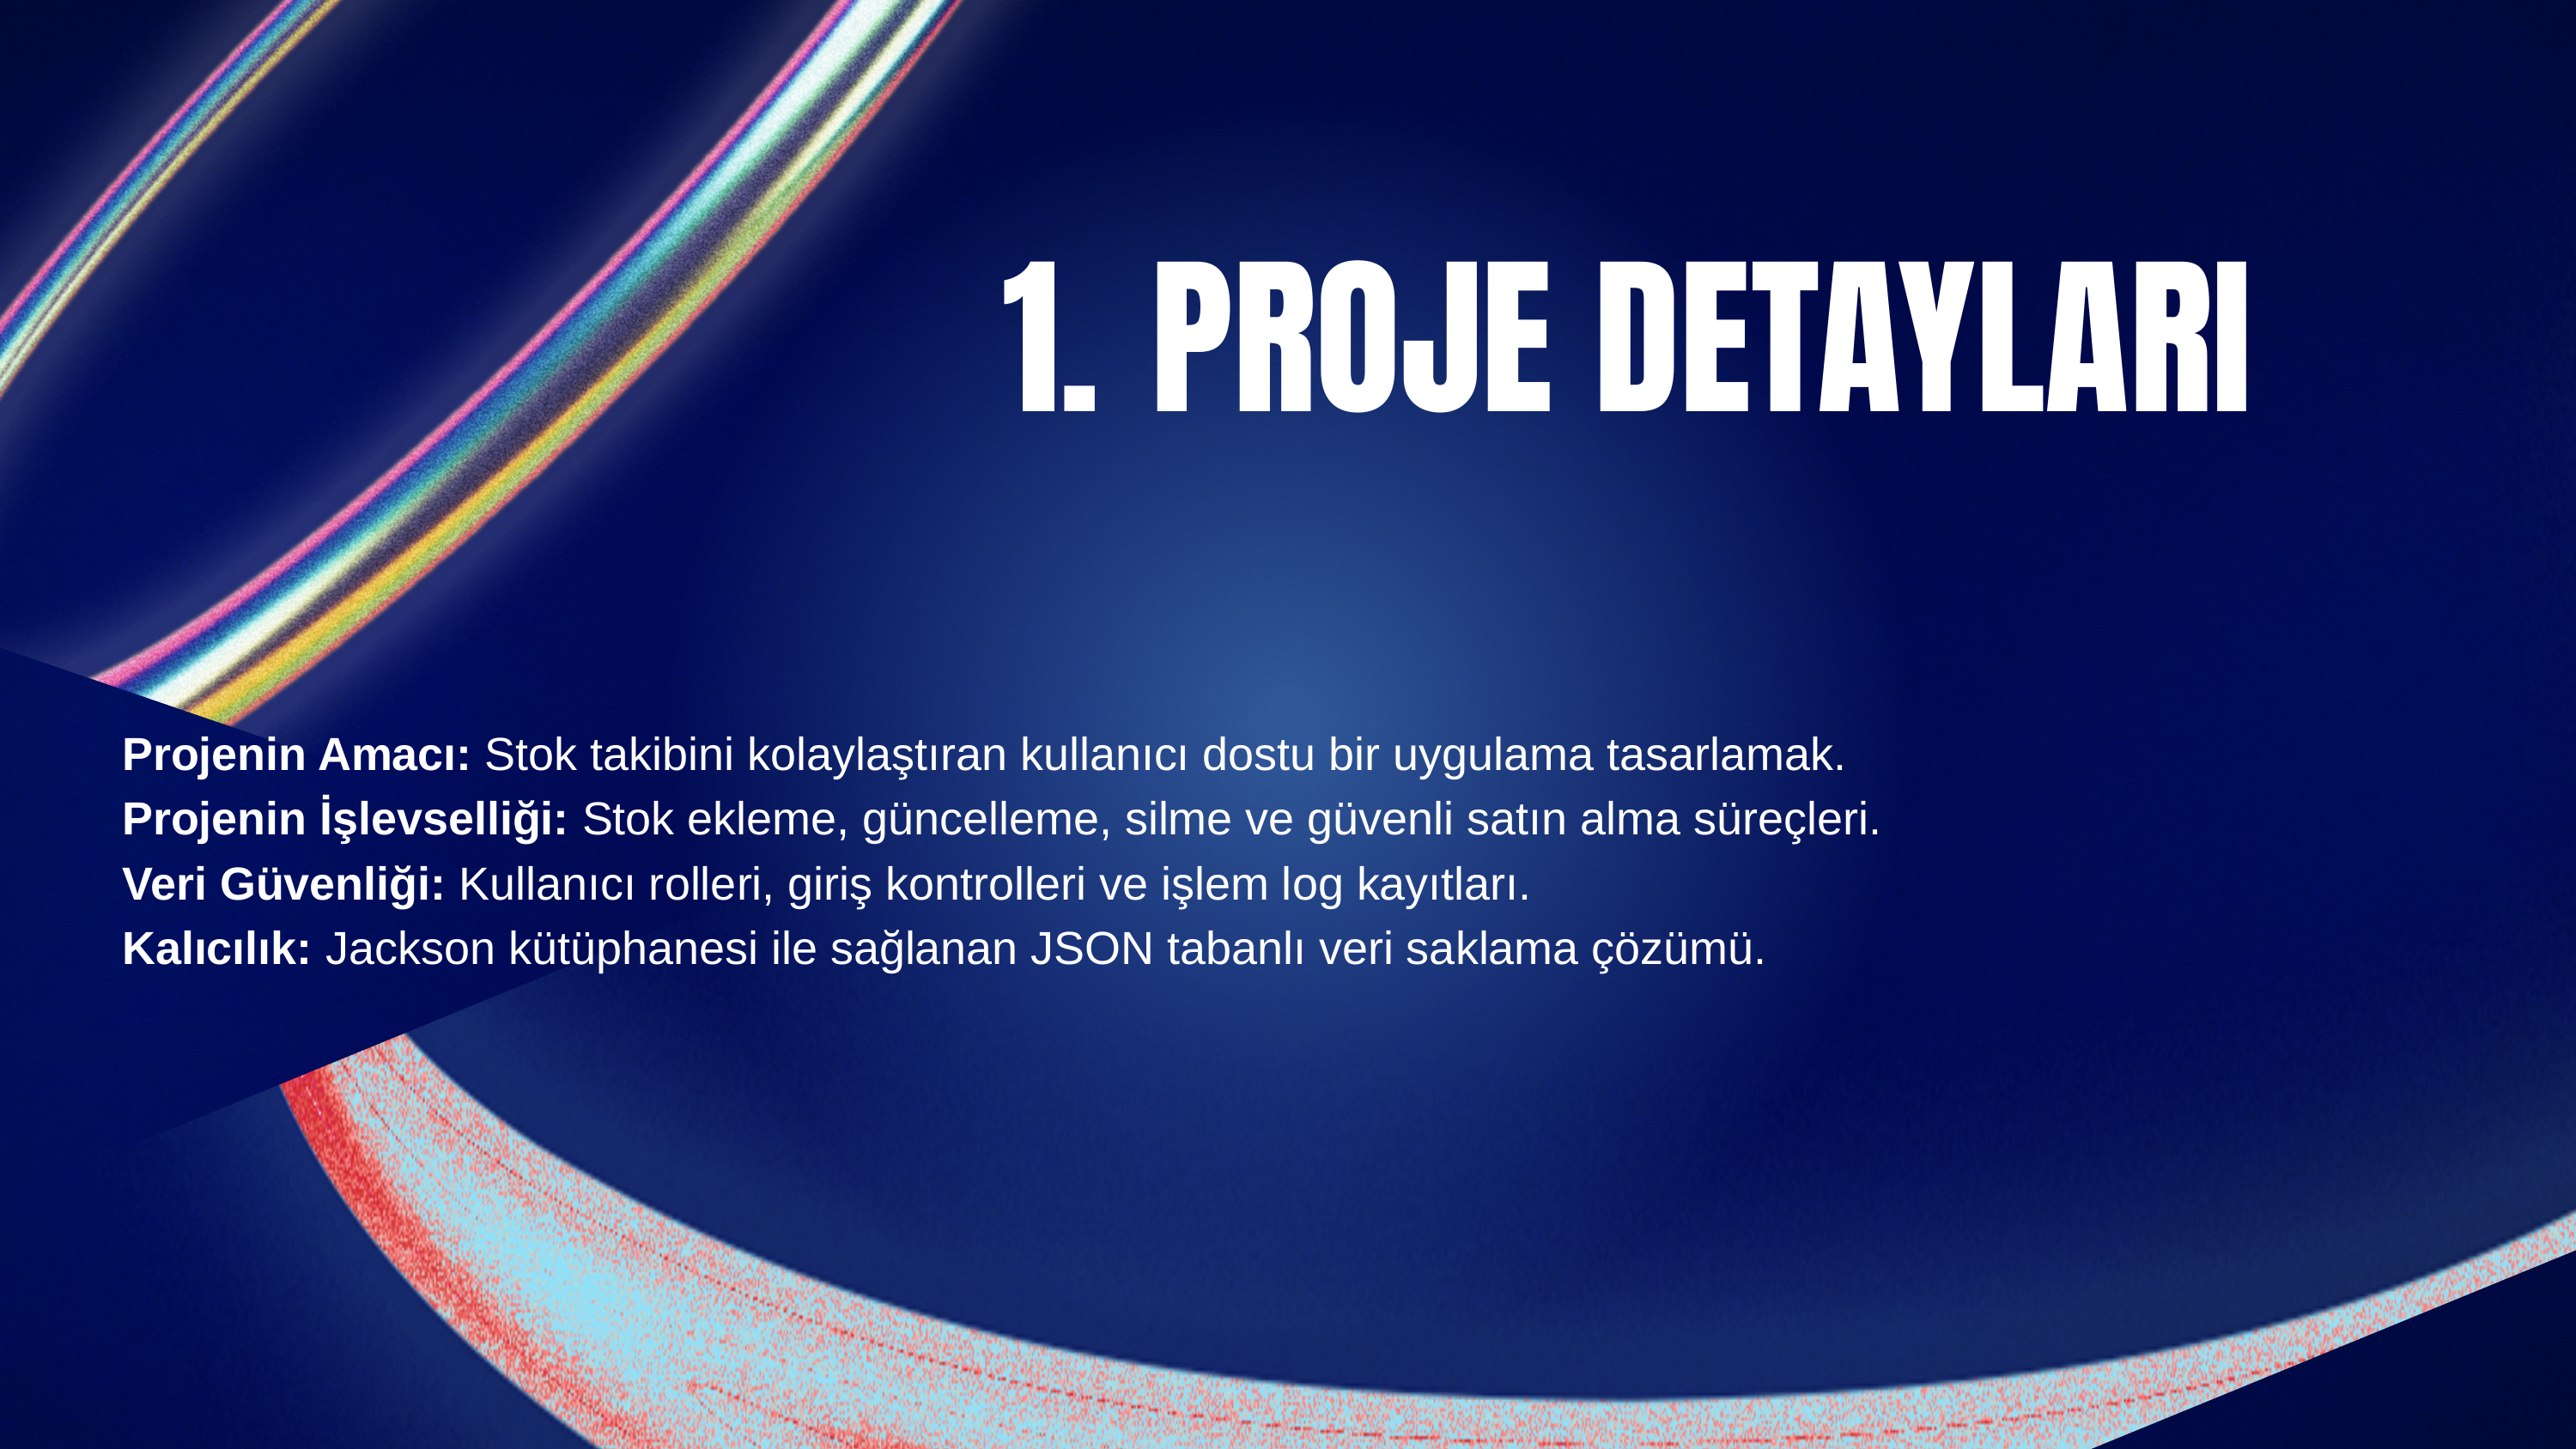

PROJE DETAYLARI

Projenin Amacı: Stok takibini kolaylaştıran kullanıcı dostu bir uygulama tasarlamak.
Projenin İşlevselliği: Stok ekleme, güncelleme, silme ve güvenli satın alma süreçleri.
Veri Güvenliği: Kullanıcı rolleri, giriş kontrolleri ve işlem log kayıtları.
Kalıcılık: Jackson kütüphanesi ile sağlanan JSON tabanlı veri saklama çözümü.